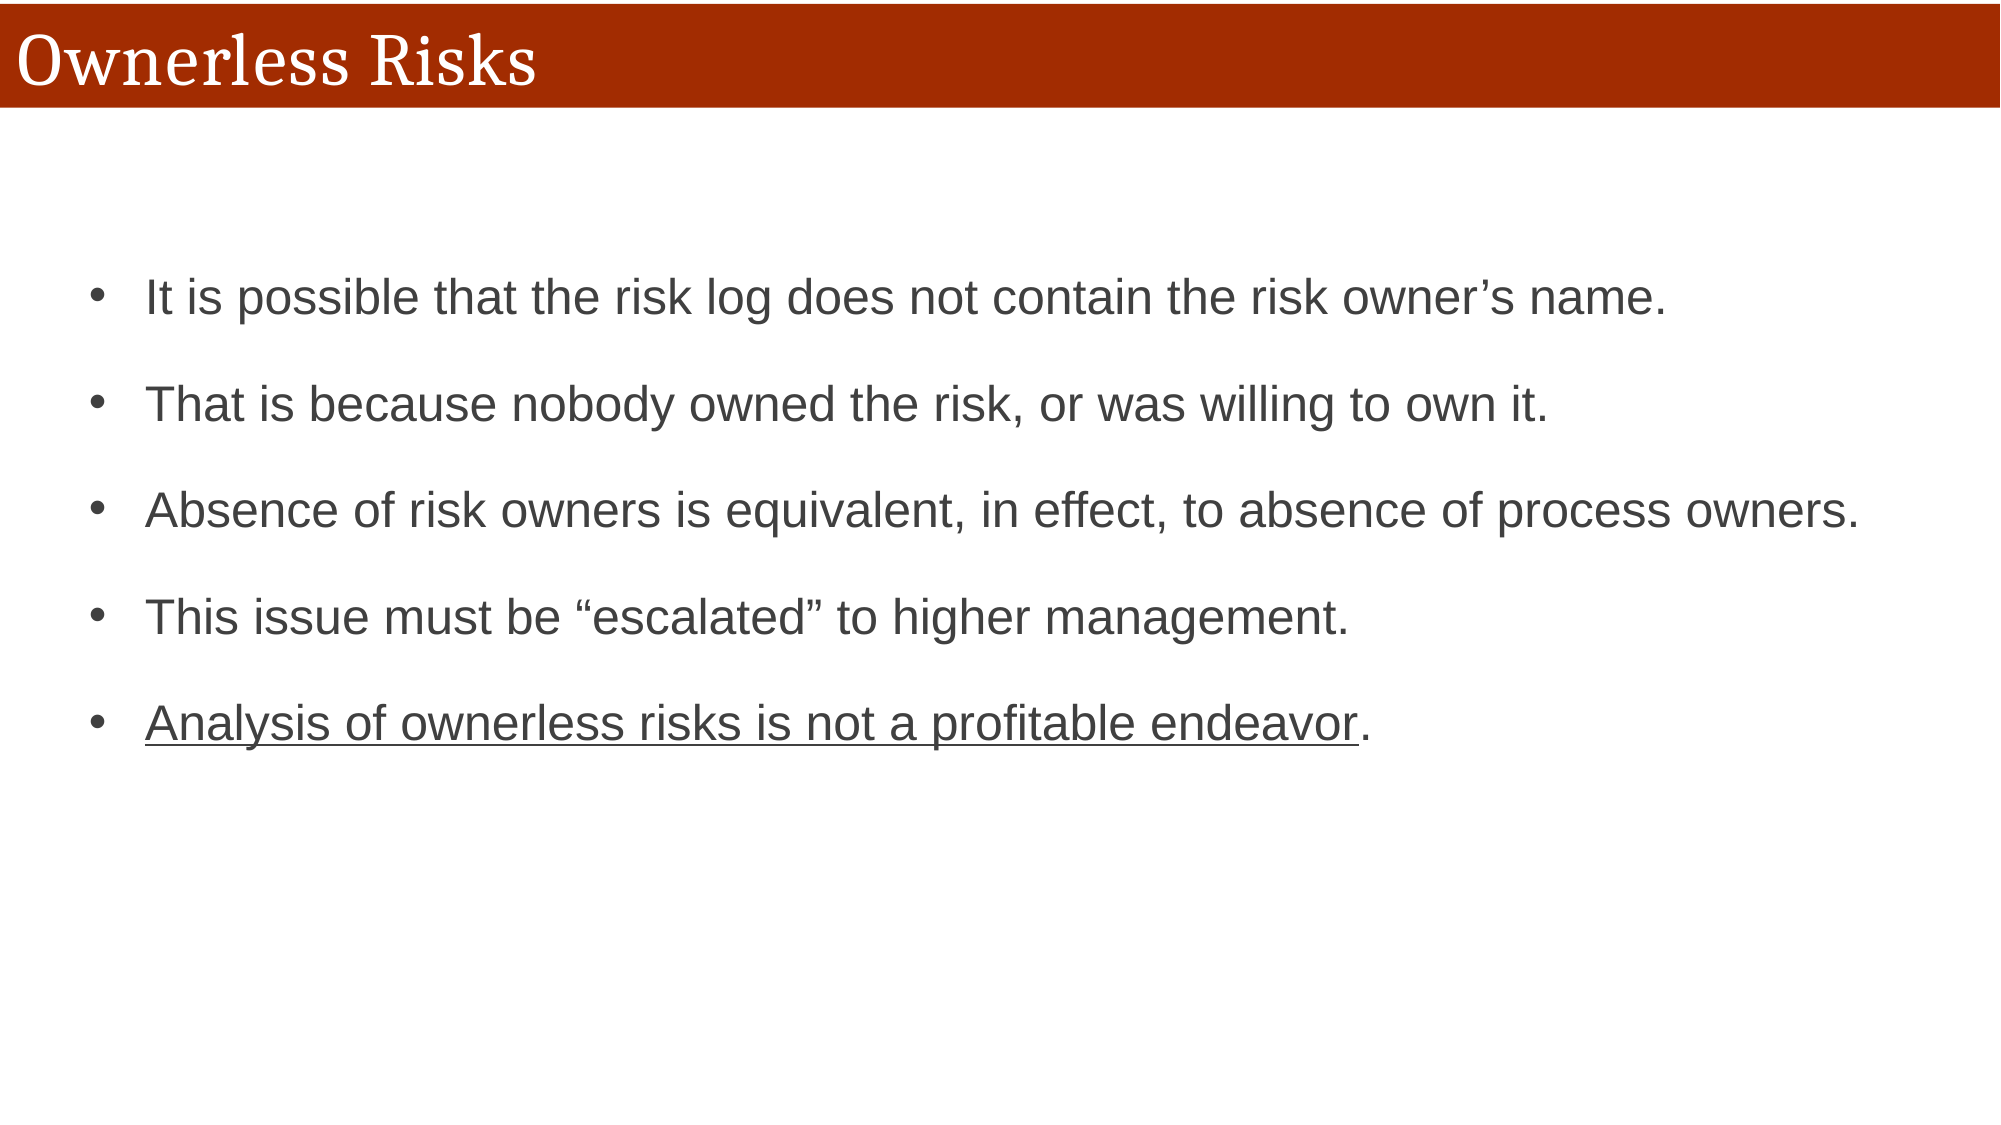

# Ownerless Risks
It is possible that the risk log does not contain the risk owner’s name.
That is because nobody owned the risk, or was willing to own it.
Absence of risk owners is equivalent, in effect, to absence of process owners.
This issue must be “escalated” to higher management.
Analysis of ownerless risks is not a profitable endeavor.